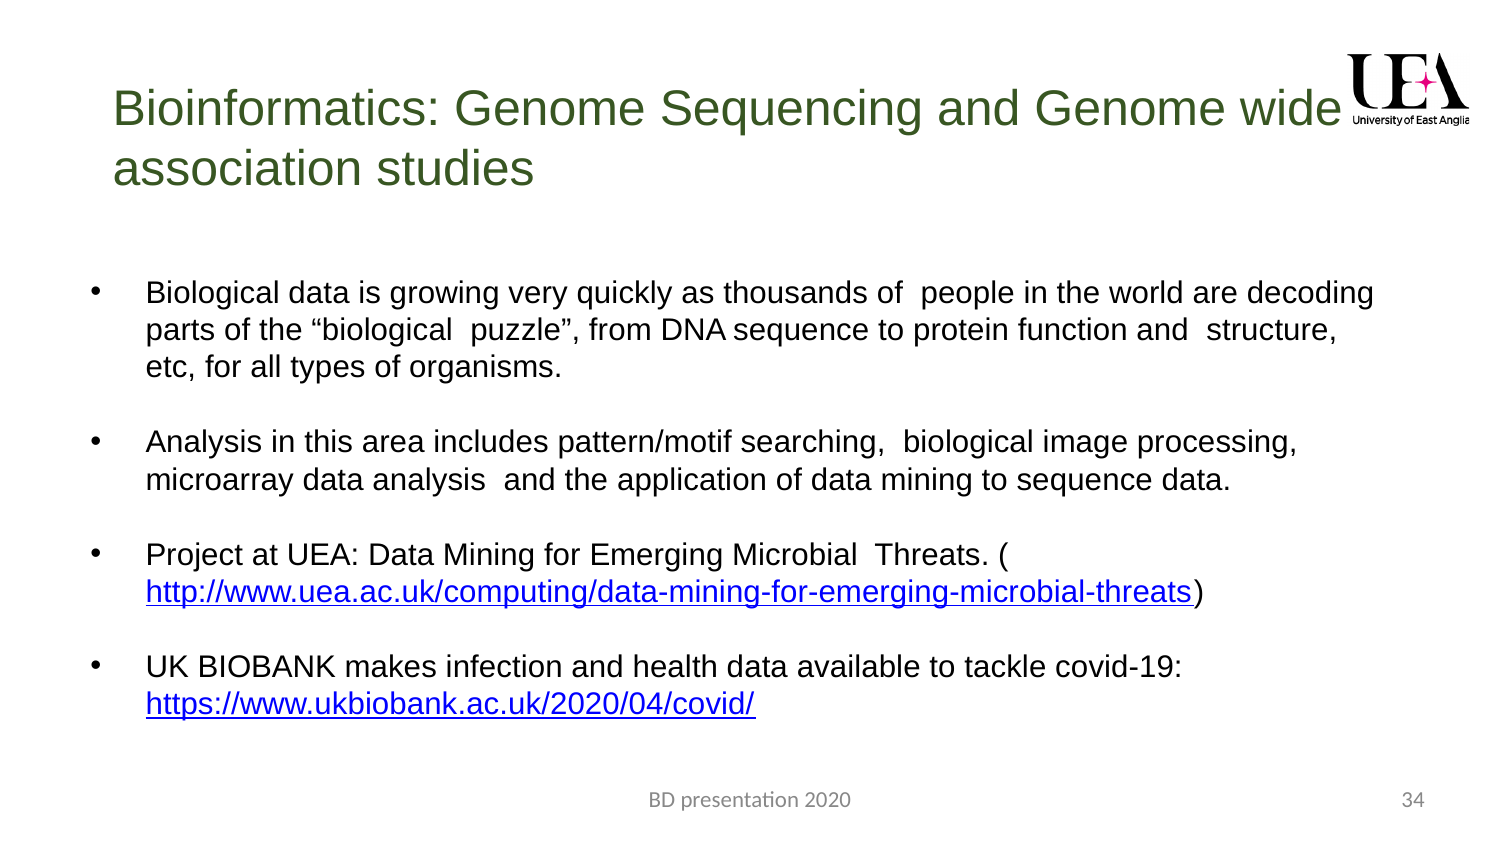

# Bioinformatics: Genome Sequencing and Genome wide association studies
Biological data is growing very quickly as thousands of  people in the world are decoding parts of the “biological  puzzle”, from DNA sequence to protein function and  structure, etc, for all types of organisms.

Analysis in this area includes pattern/motif searching,  biological image processing, microarray data analysis  and the application of data mining to sequence data.

Project at UEA: Data Mining for Emerging Microbial  Threats. (http://www.uea.ac.uk/computing/data-mining-for-emerging-microbial-threats)

UK BIOBANK makes infection and health data available to tackle covid-19: https://www.ukbiobank.ac.uk/2020/04/covid/
BD presentation 2020
34